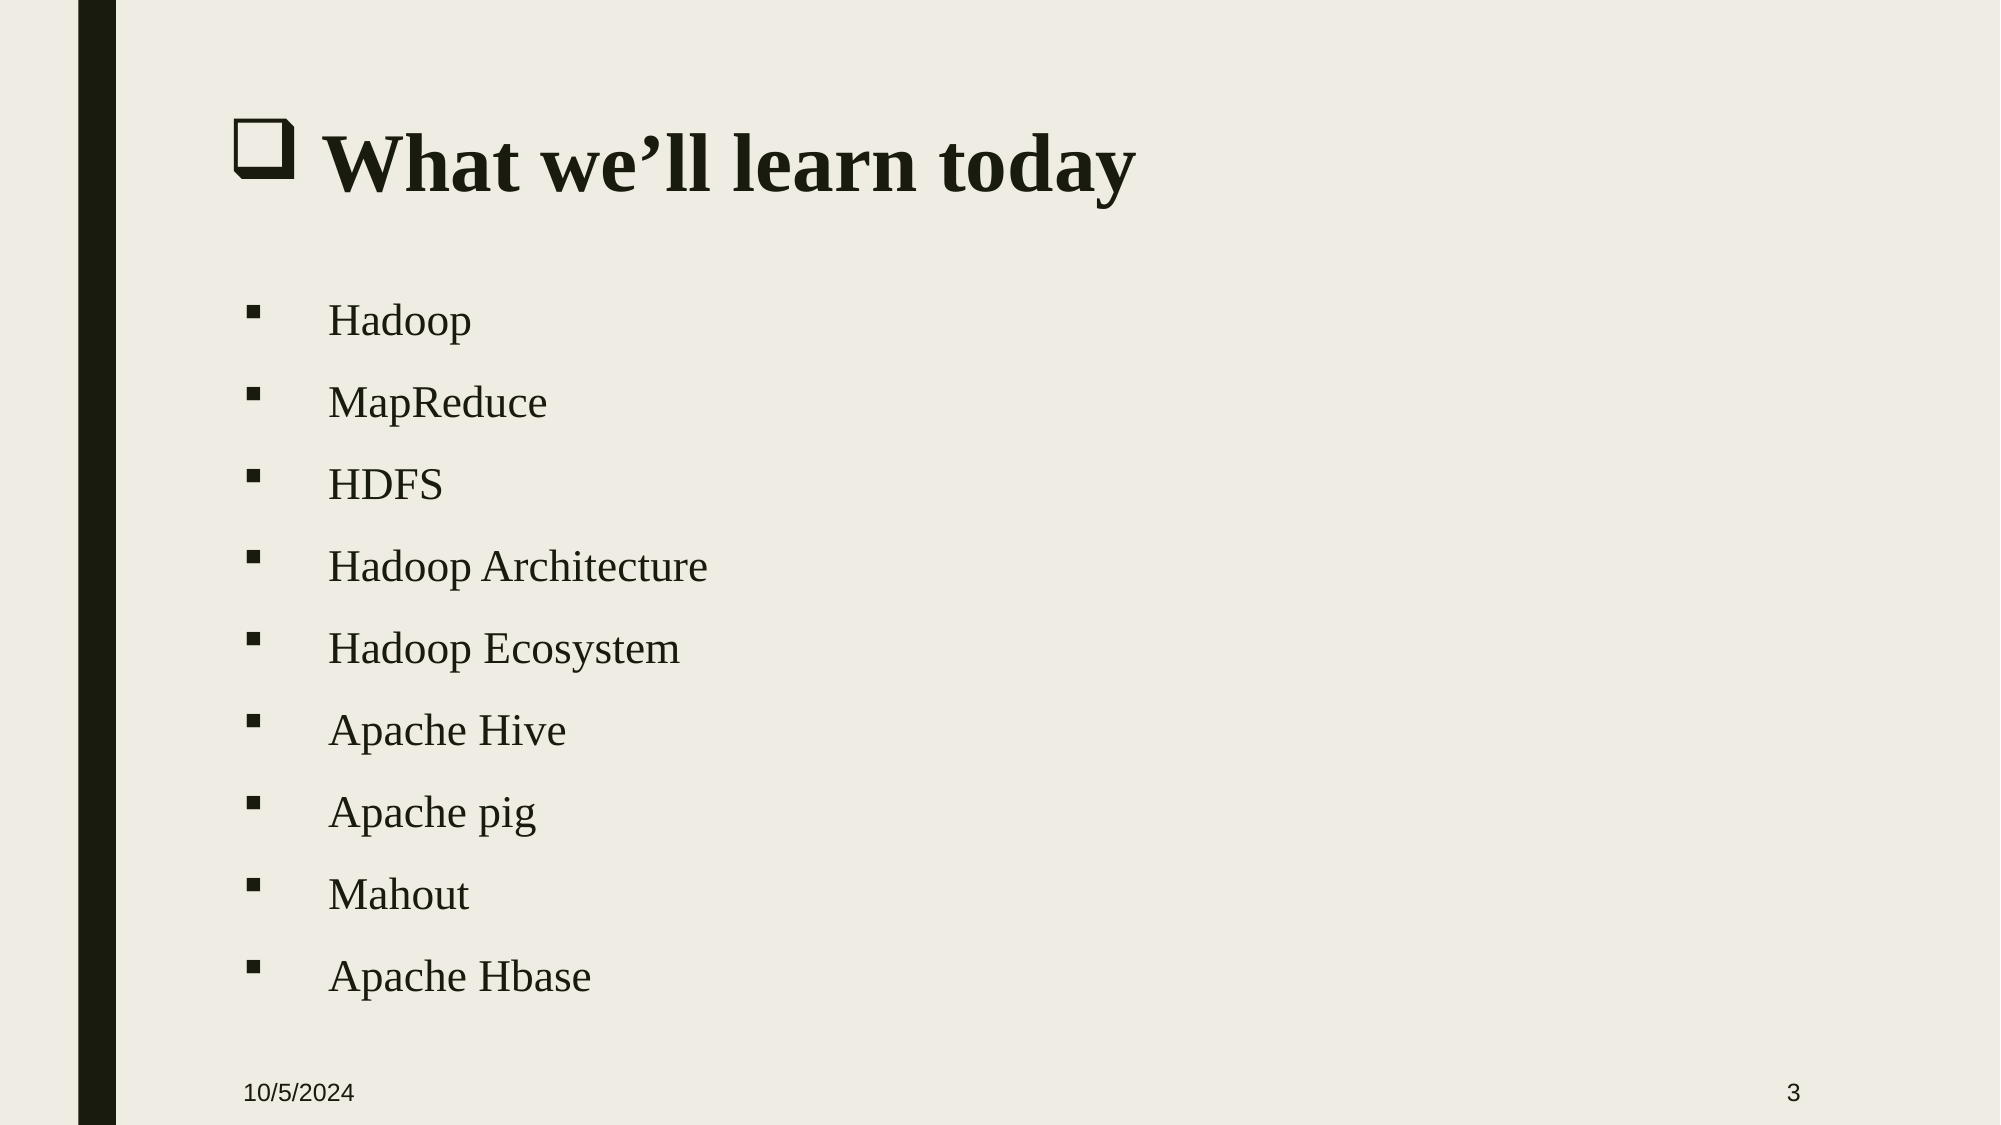

# What we’ll learn today
Hadoop
MapReduce
HDFS
Hadoop Architecture
Hadoop Ecosystem
Apache Hive
Apache pig
Mahout
Apache Hbase

10/5/2024
3